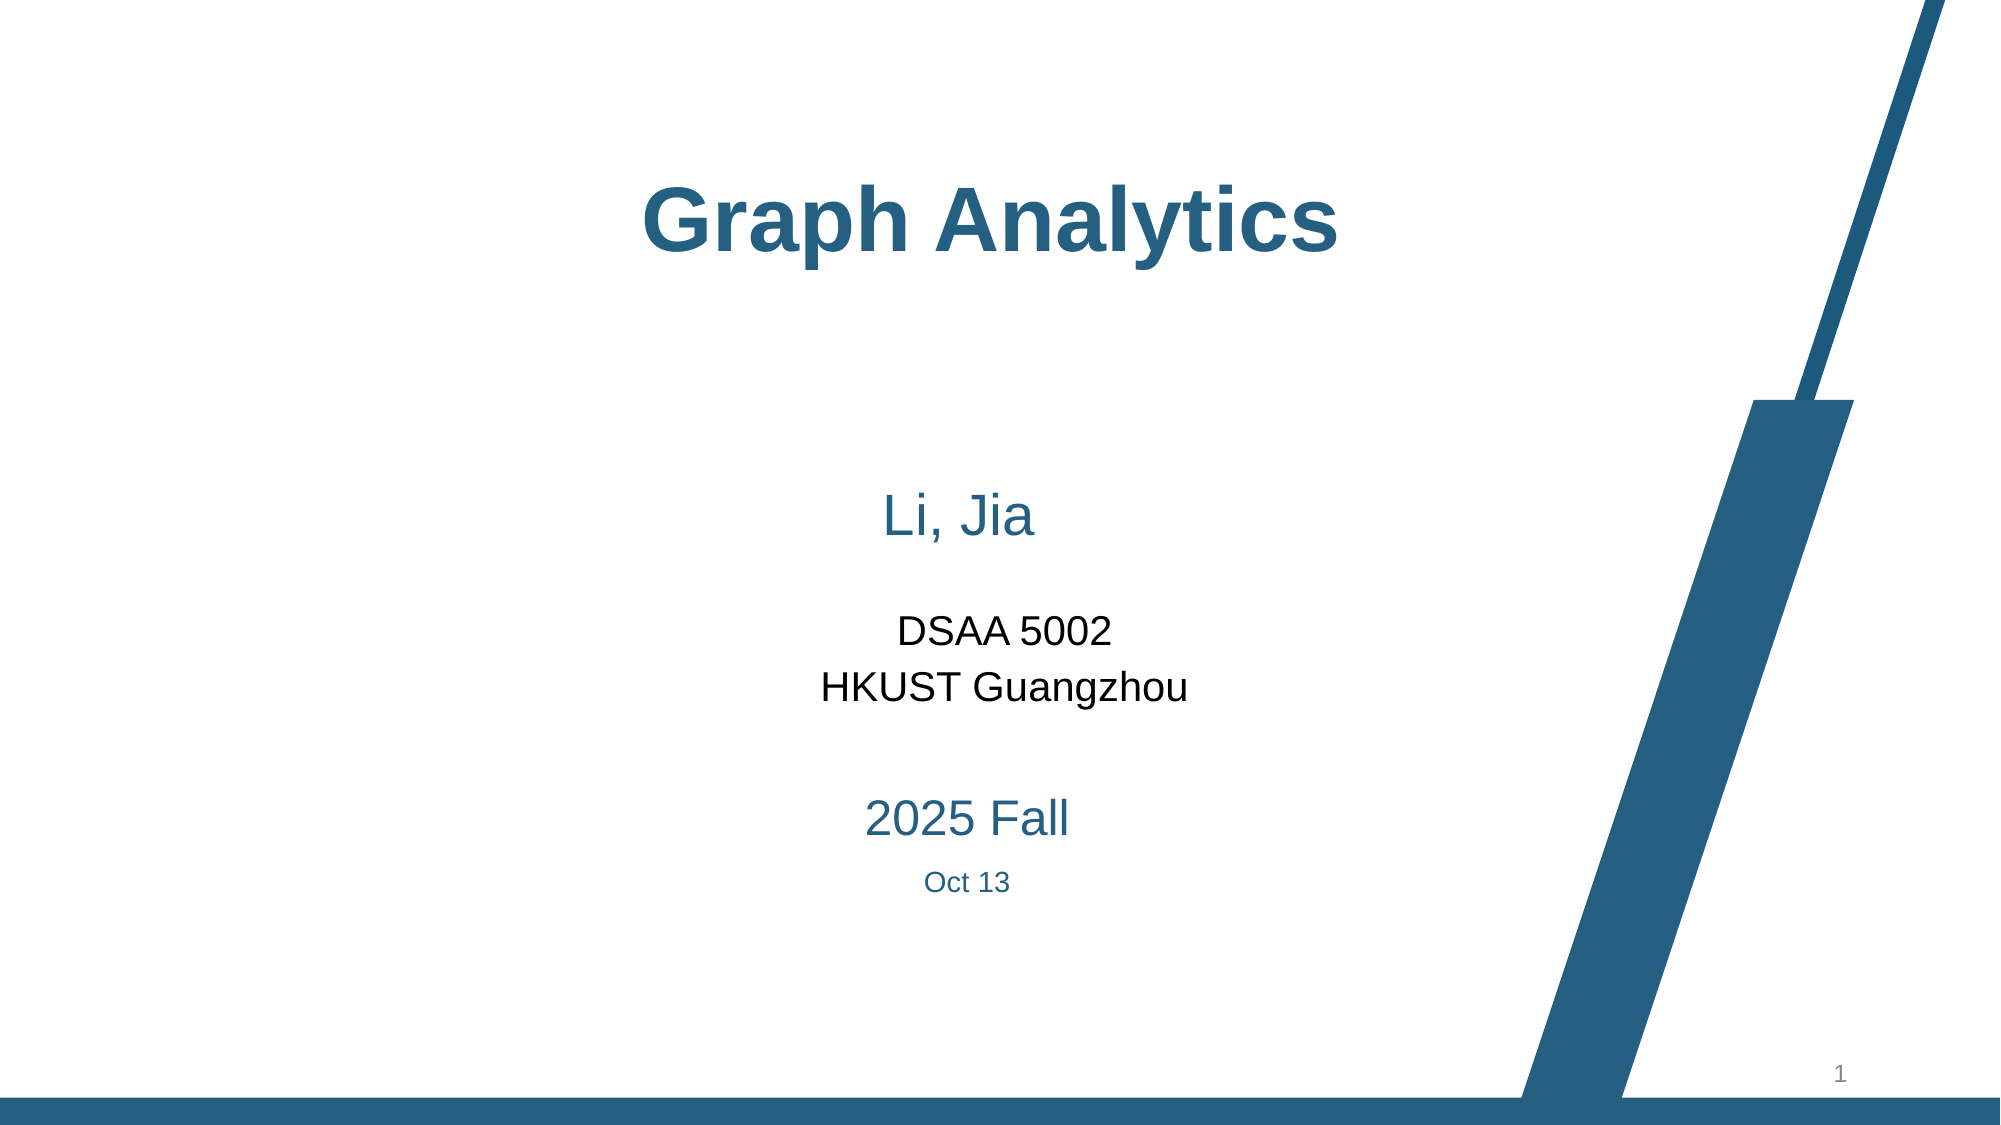

# Graph Analytics

Li, Jia

DSAA 5002
HKUST Guangzhou

2025 Fall
Oct 13
1